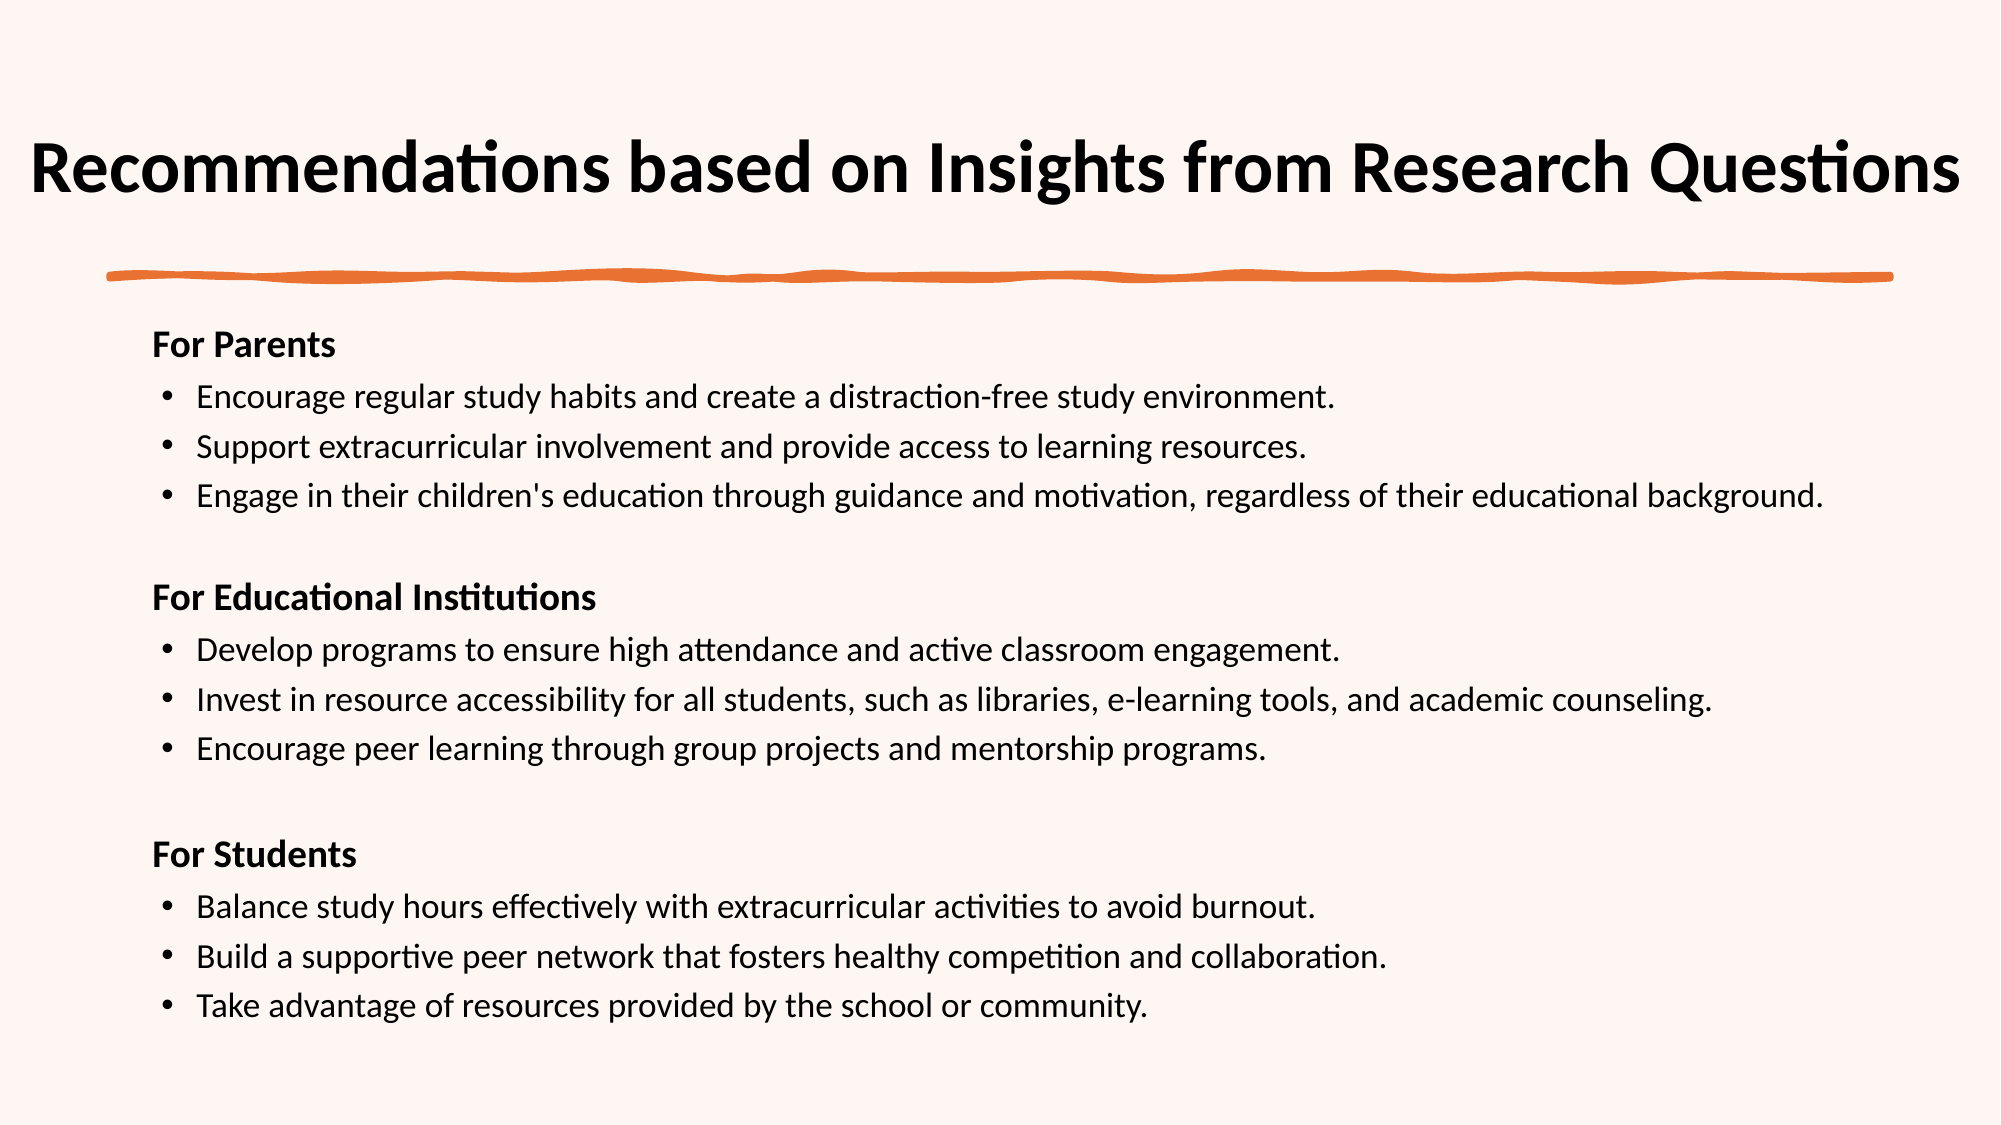

Recommendations based on Insights from Research Questions

For Parents
Encourage regular study habits and create a distraction-free study environment.
Support extracurricular involvement and provide access to learning resources.
Engage in their children's education through guidance and motivation, regardless of their educational background.

For Educational Institutions
Develop programs to ensure high attendance and active classroom engagement.
Invest in resource accessibility for all students, such as libraries, e-learning tools, and academic counseling.
Encourage peer learning through group projects and mentorship programs.

For Students
Balance study hours effectively with extracurricular activities to avoid burnout.
Build a supportive peer network that fosters healthy competition and collaboration.
Take advantage of resources provided by the school or community.